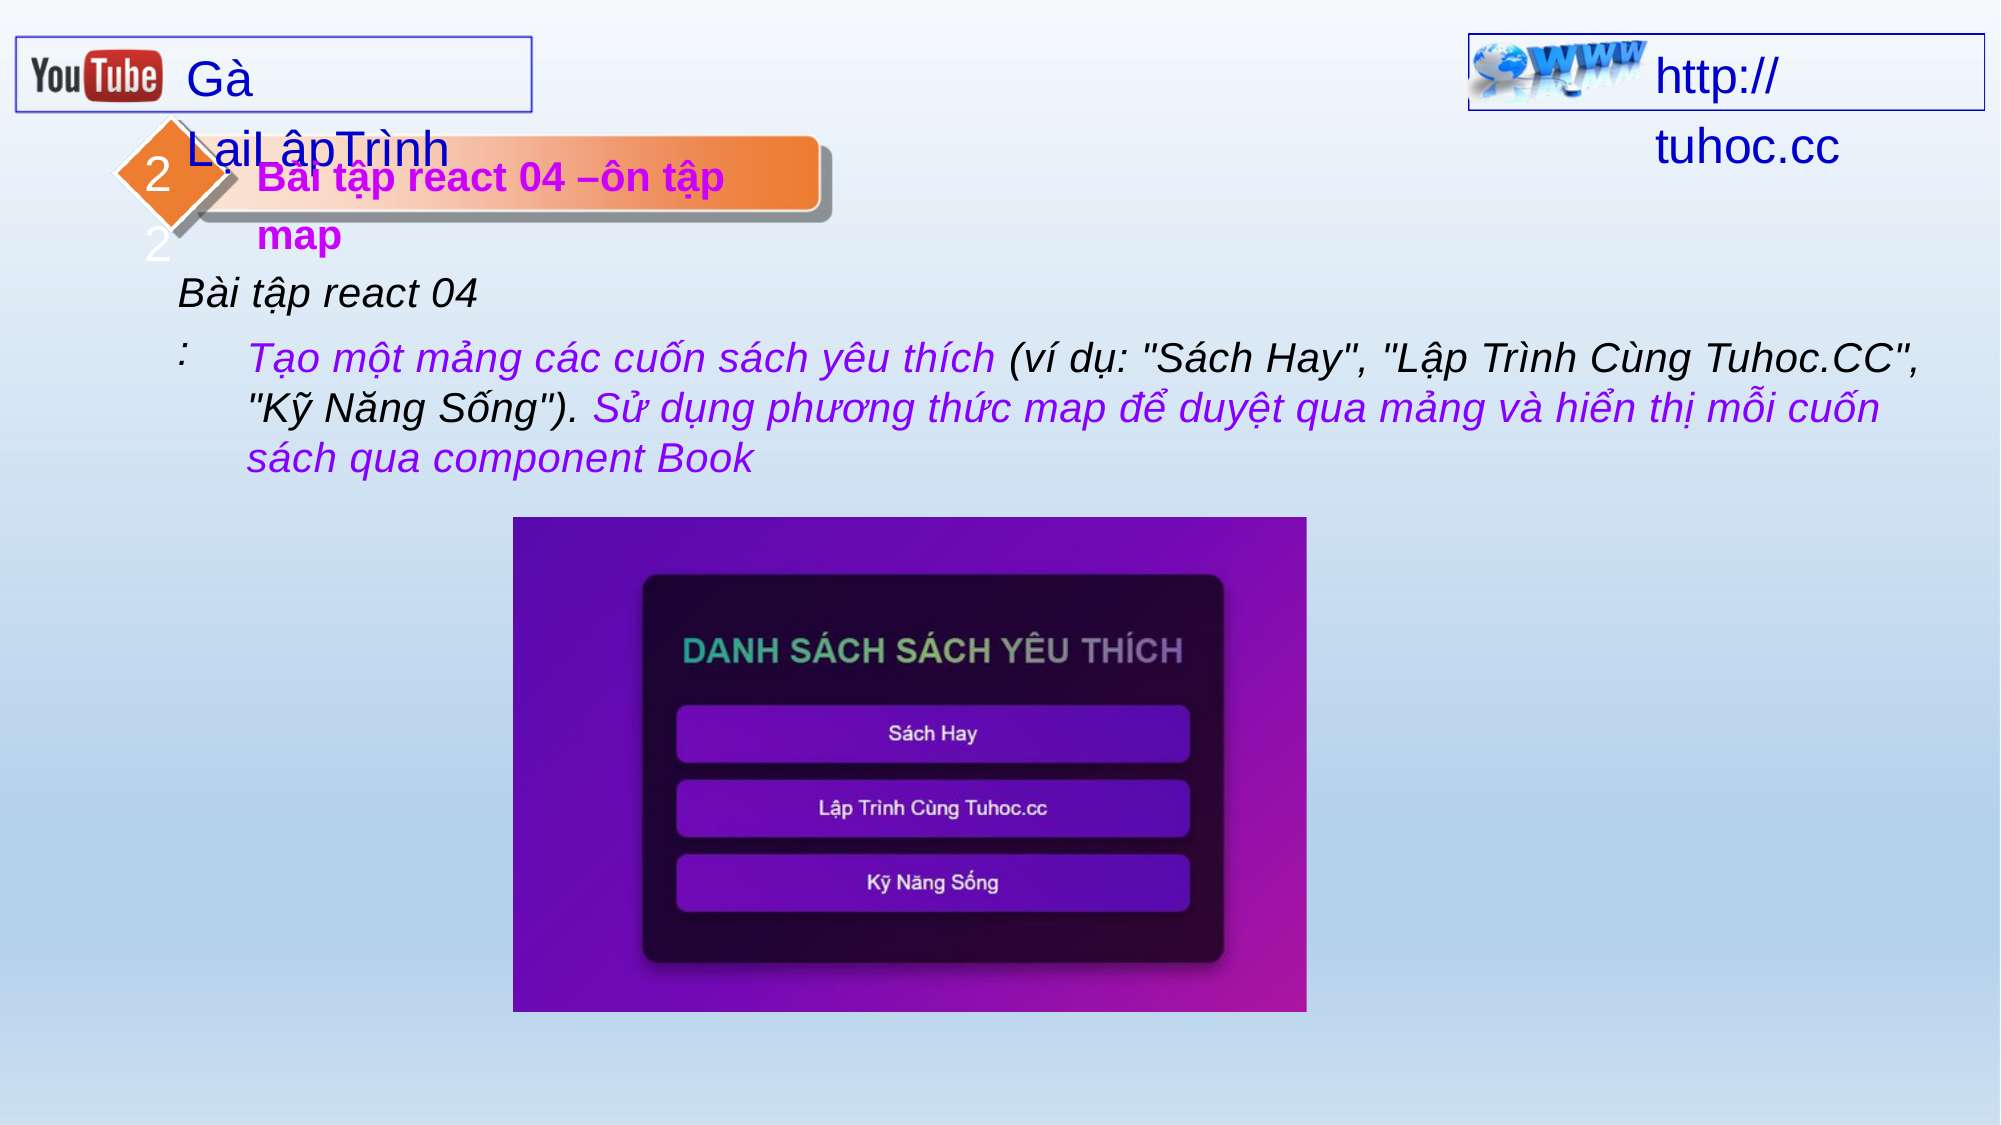

http:// tuhoc.cc

Gà LạiLậpTrình

22
Bài tập react 04 –ôn tập map

Bài tập react 04 :
Tạo một mảng các cuốn sách yêu thích (ví dụ: "Sách Hay", "Lập Trình Cùng Tuhoc.CC", "Kỹ Năng Sống"). Sử dụng phương thức map để duyệt qua mảng và hiển thị mỗi cuốn sách qua component Book